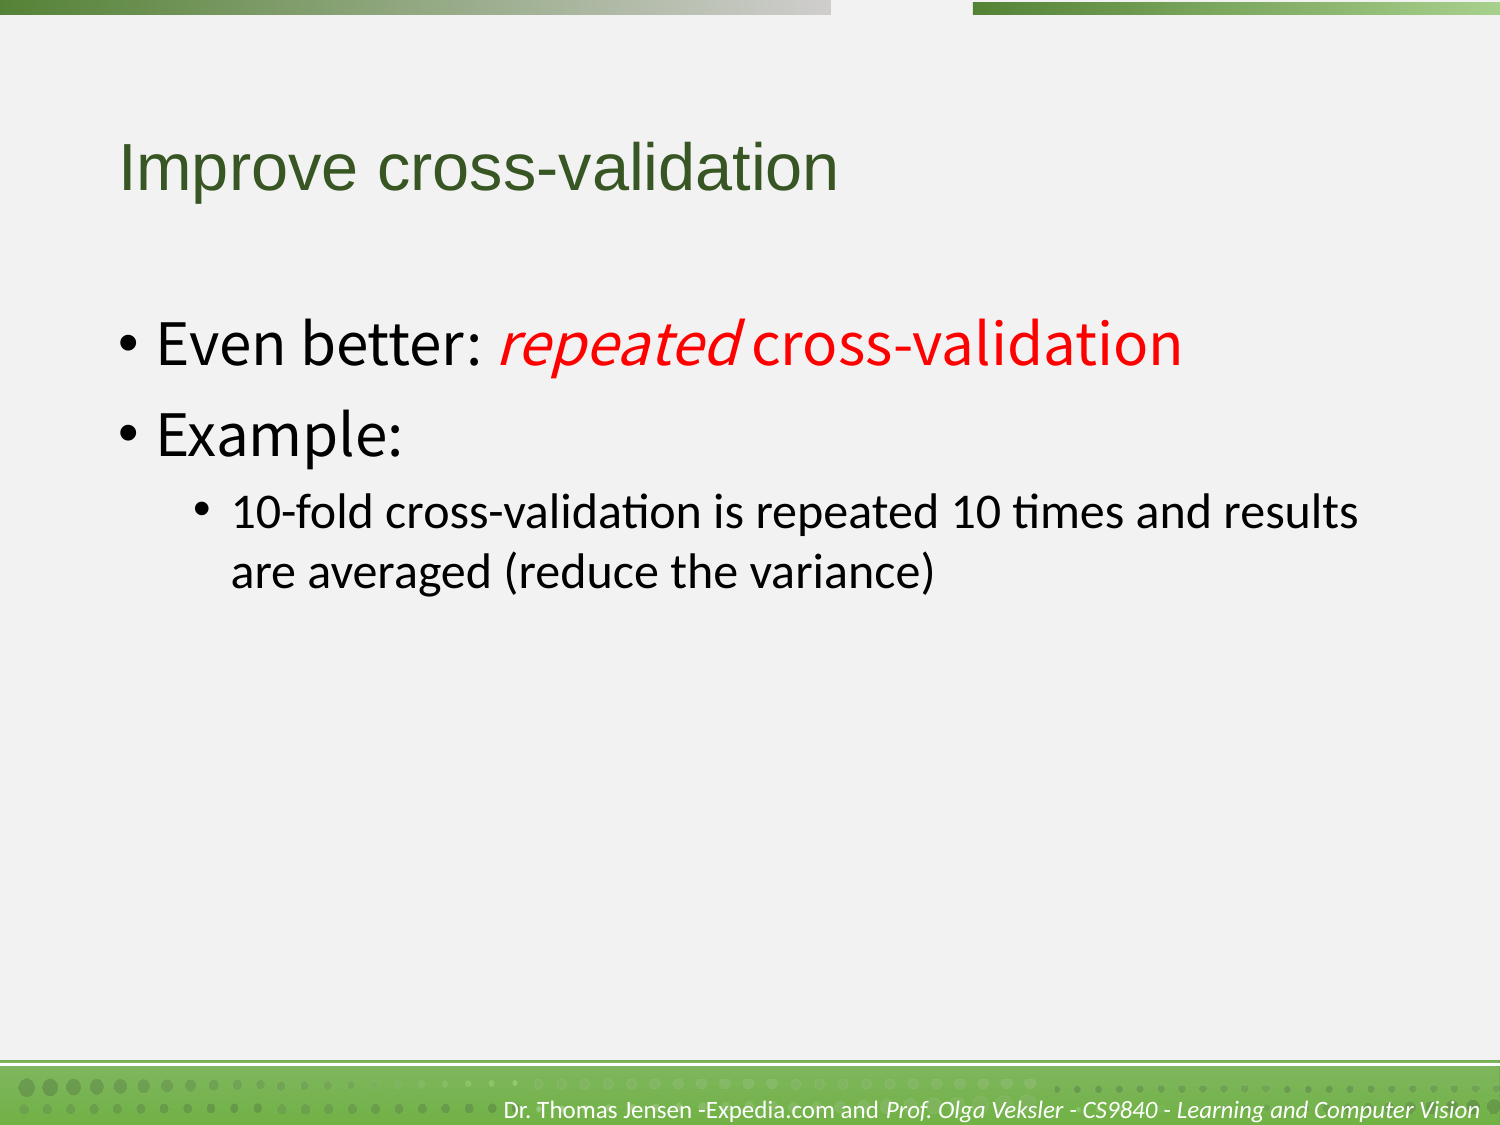

# Improve cross-validation
Even better: repeated cross-validation
Example:
10-fold cross-validation is repeated 10 times and results are averaged (reduce the variance)

Dr. Thomas Jensen -Expedia.com and Prof. Olga Veksler - CS9840 - Learning and Computer Vision